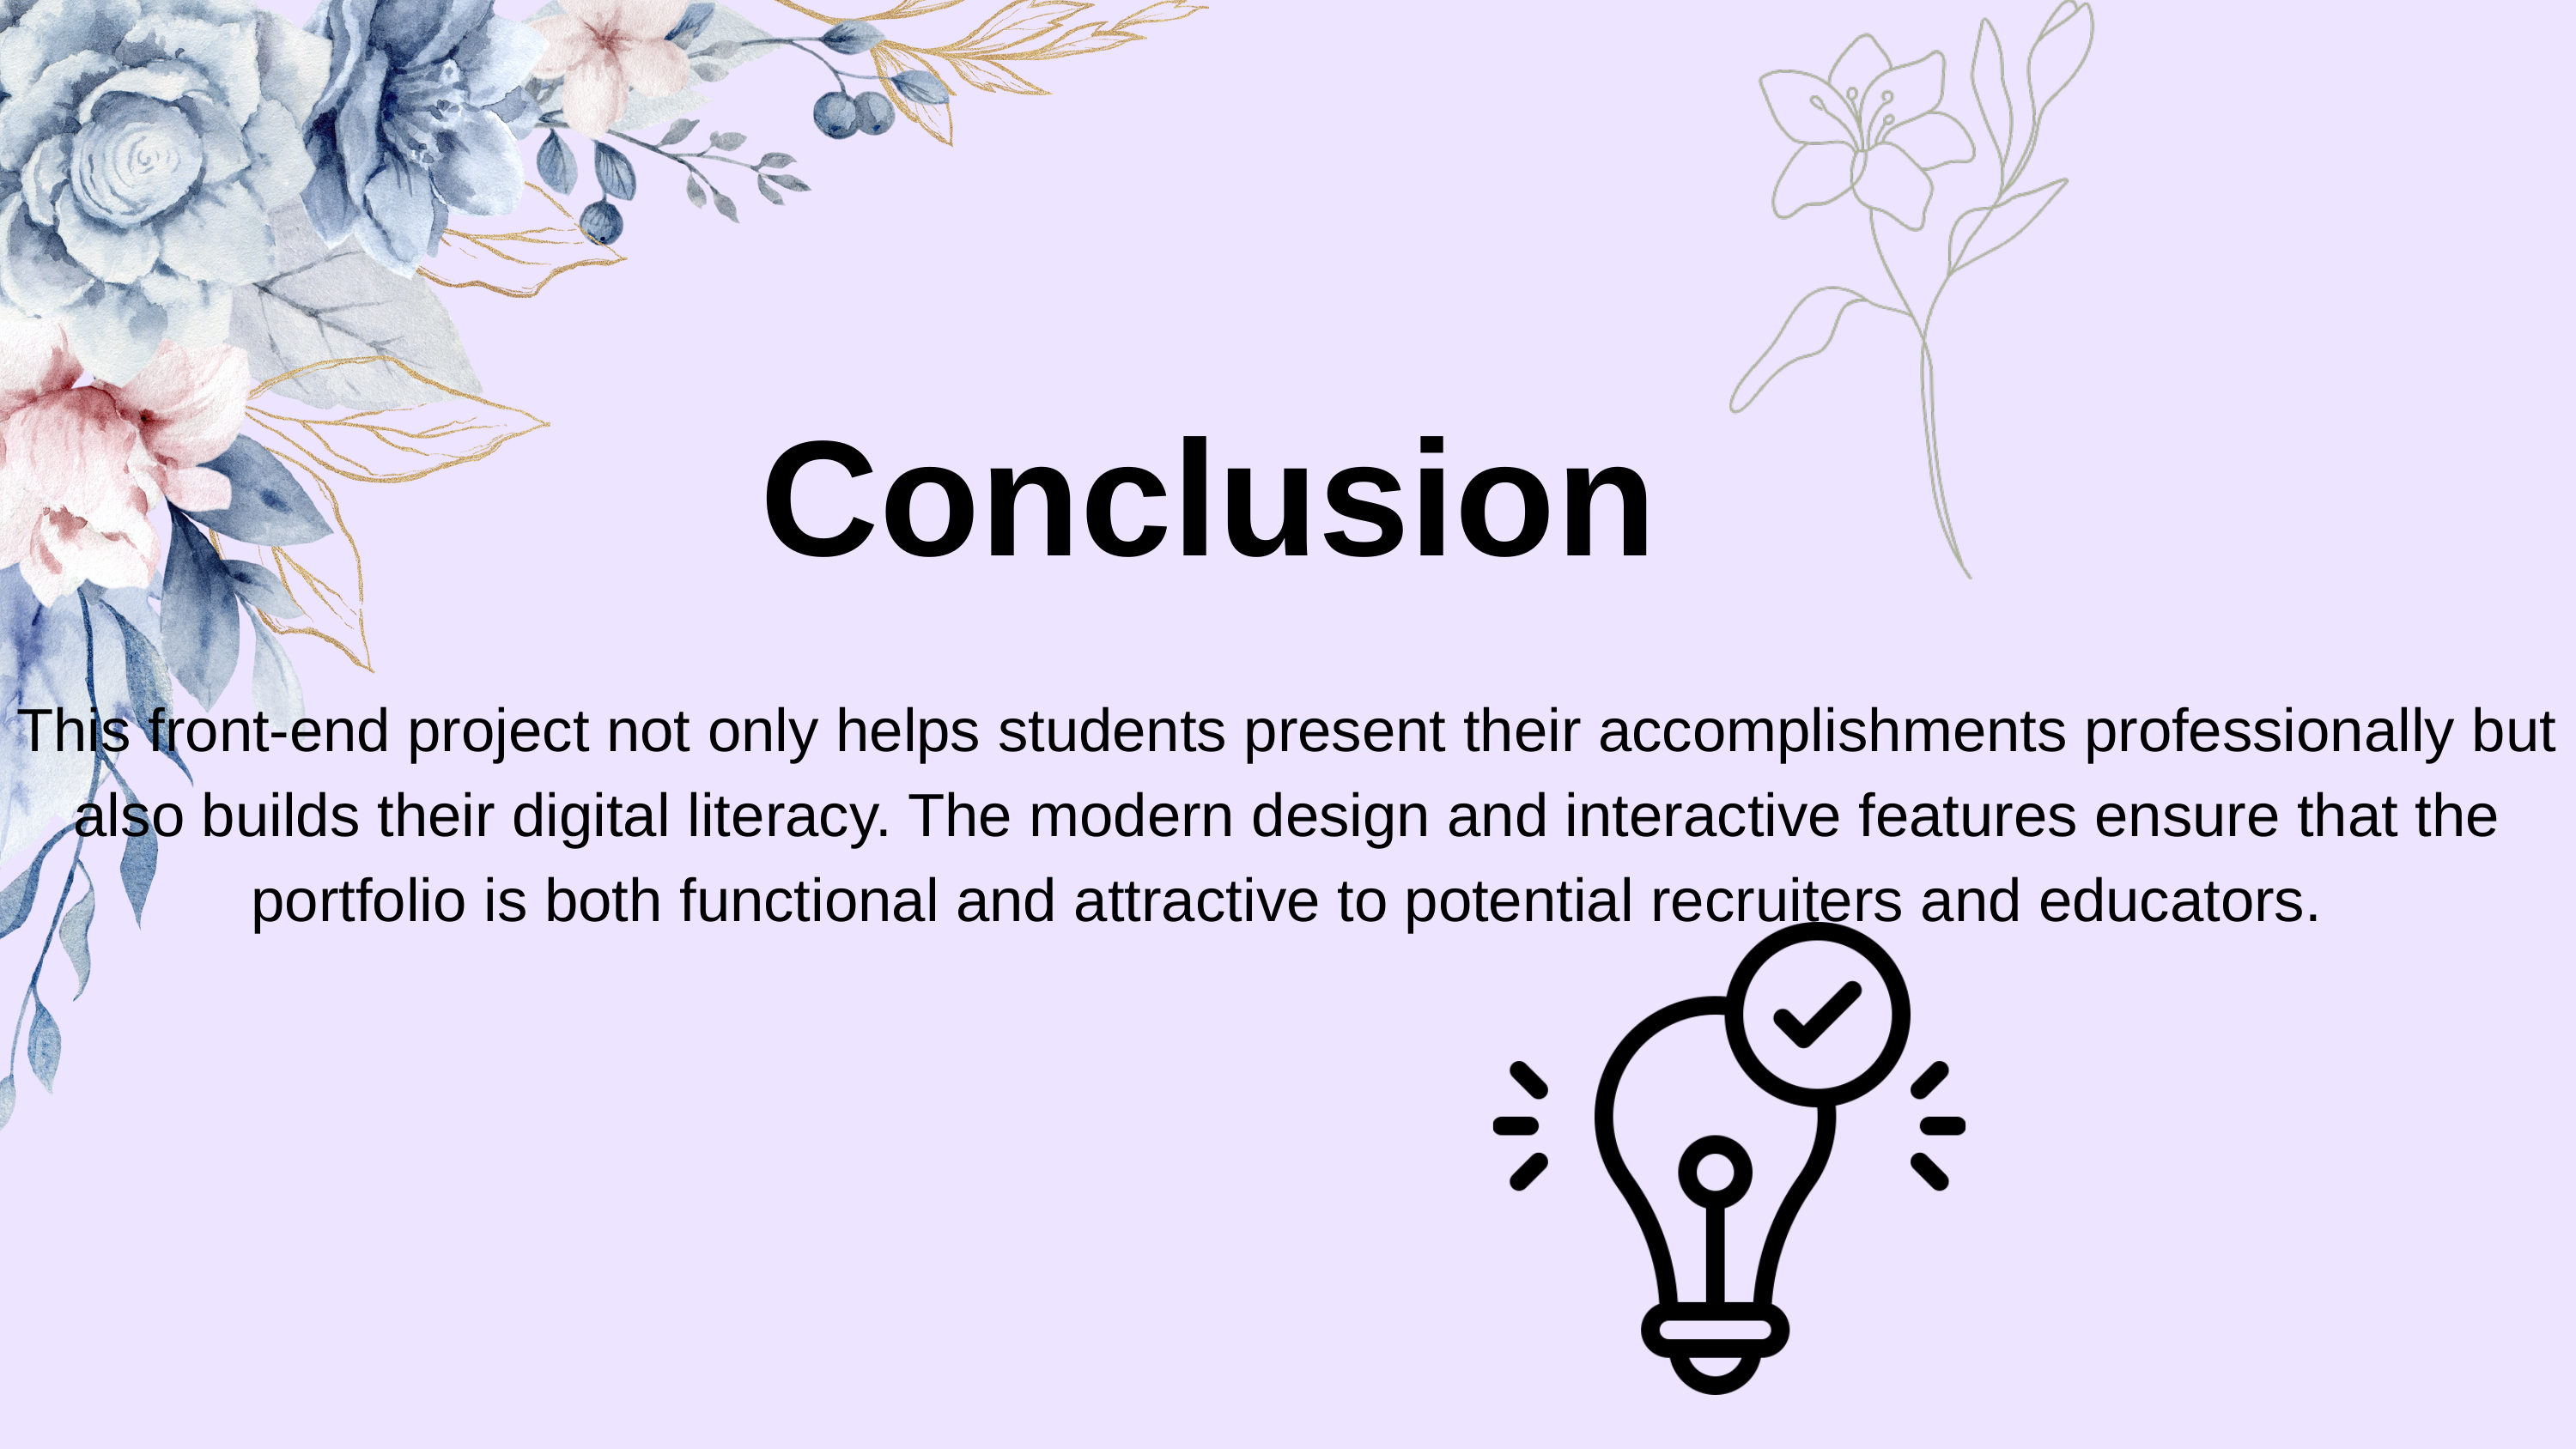

Conclusion
This front-end project not only helps students present their accomplishments professionally but also builds their digital literacy. The modern design and interactive features ensure that the portfolio is both functional and attractive to potential recruiters and educators.